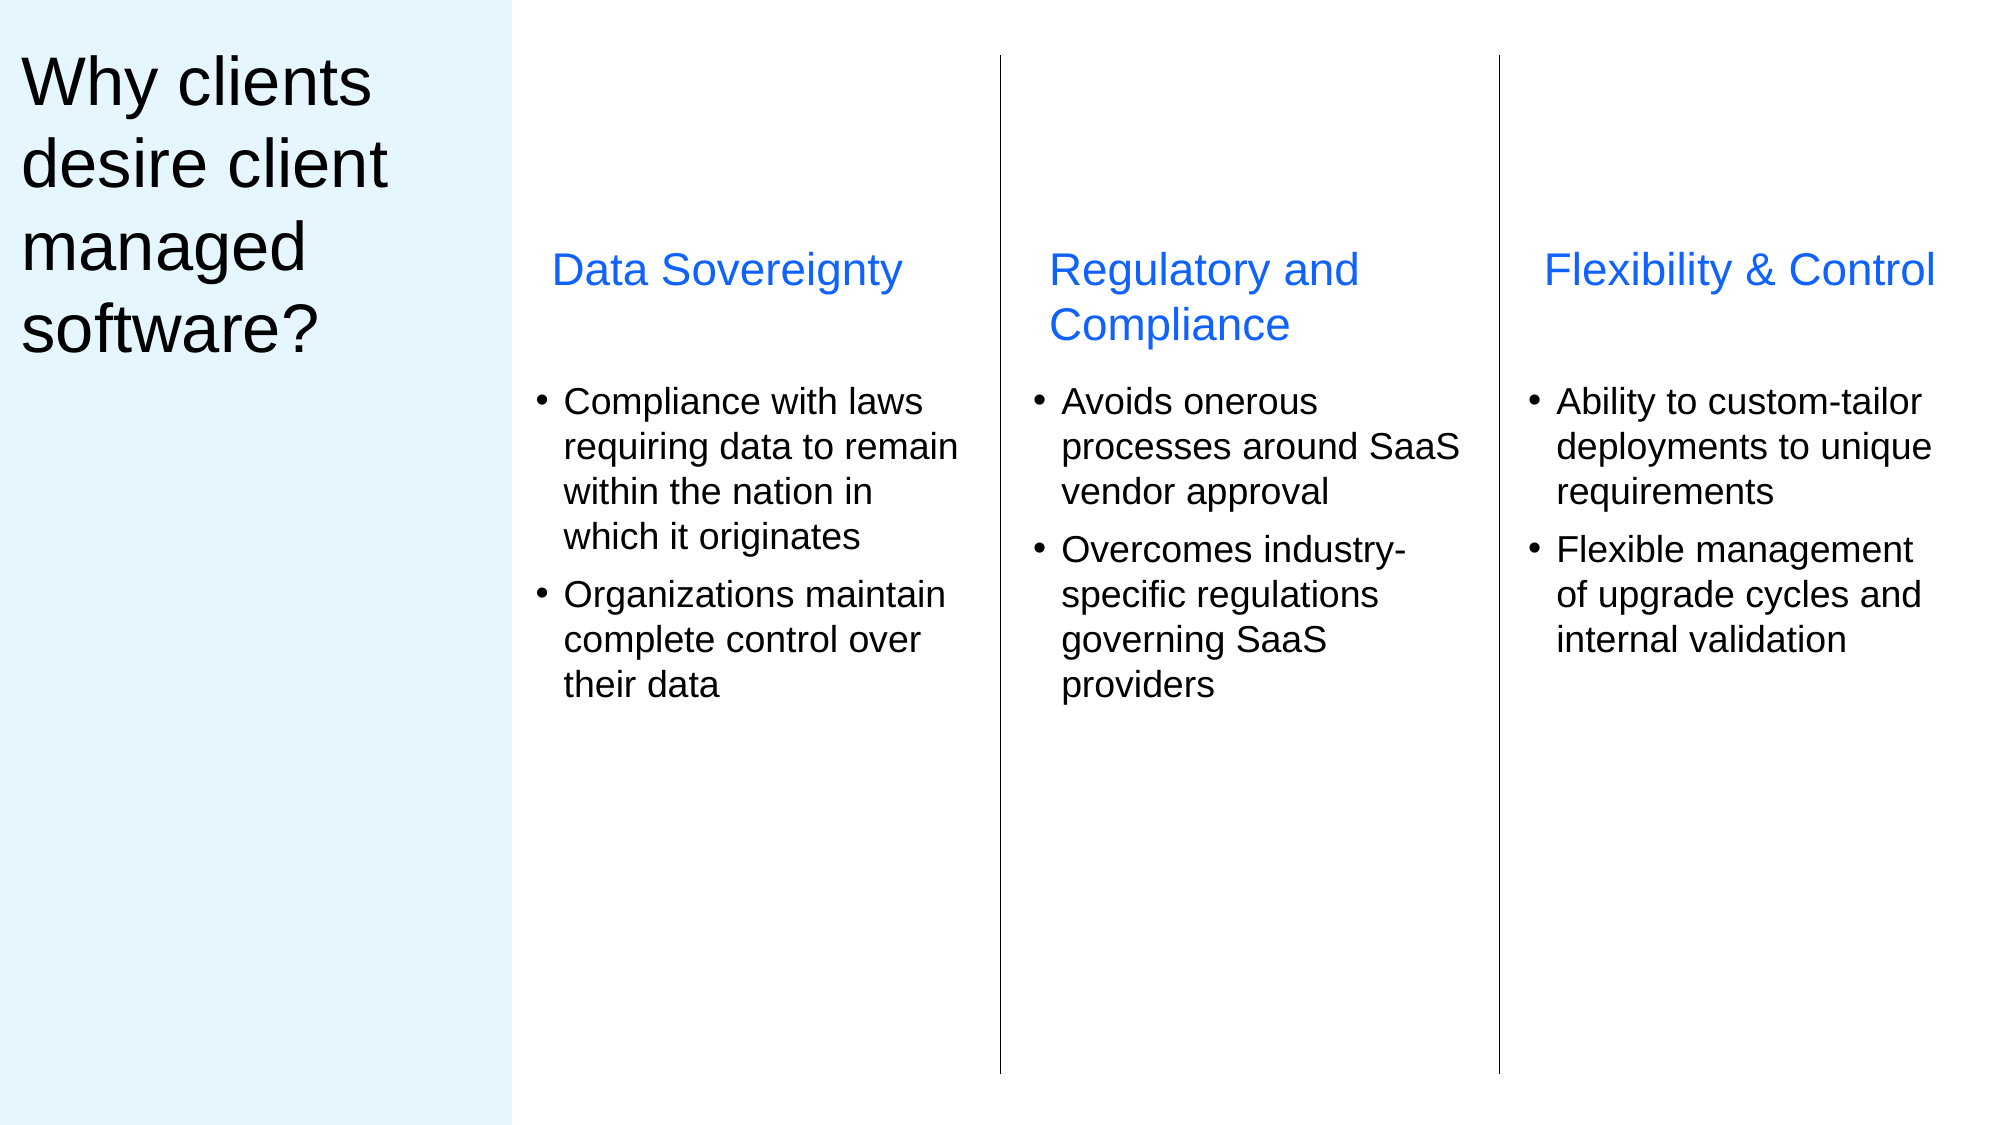

# Why clients desire client managed software?

Data Sovereignty
Regulatory and Compliance
Flexibility & Control

Compliance with laws requiring data to remain within the nation in which it originates
Organizations maintain complete control over their data
Avoids onerous processes around SaaS vendor approval
Overcomes industry-specific regulations governing SaaS providers
Ability to custom-tailor deployments to unique requirements
Flexible management
of upgrade cycles and internal validation